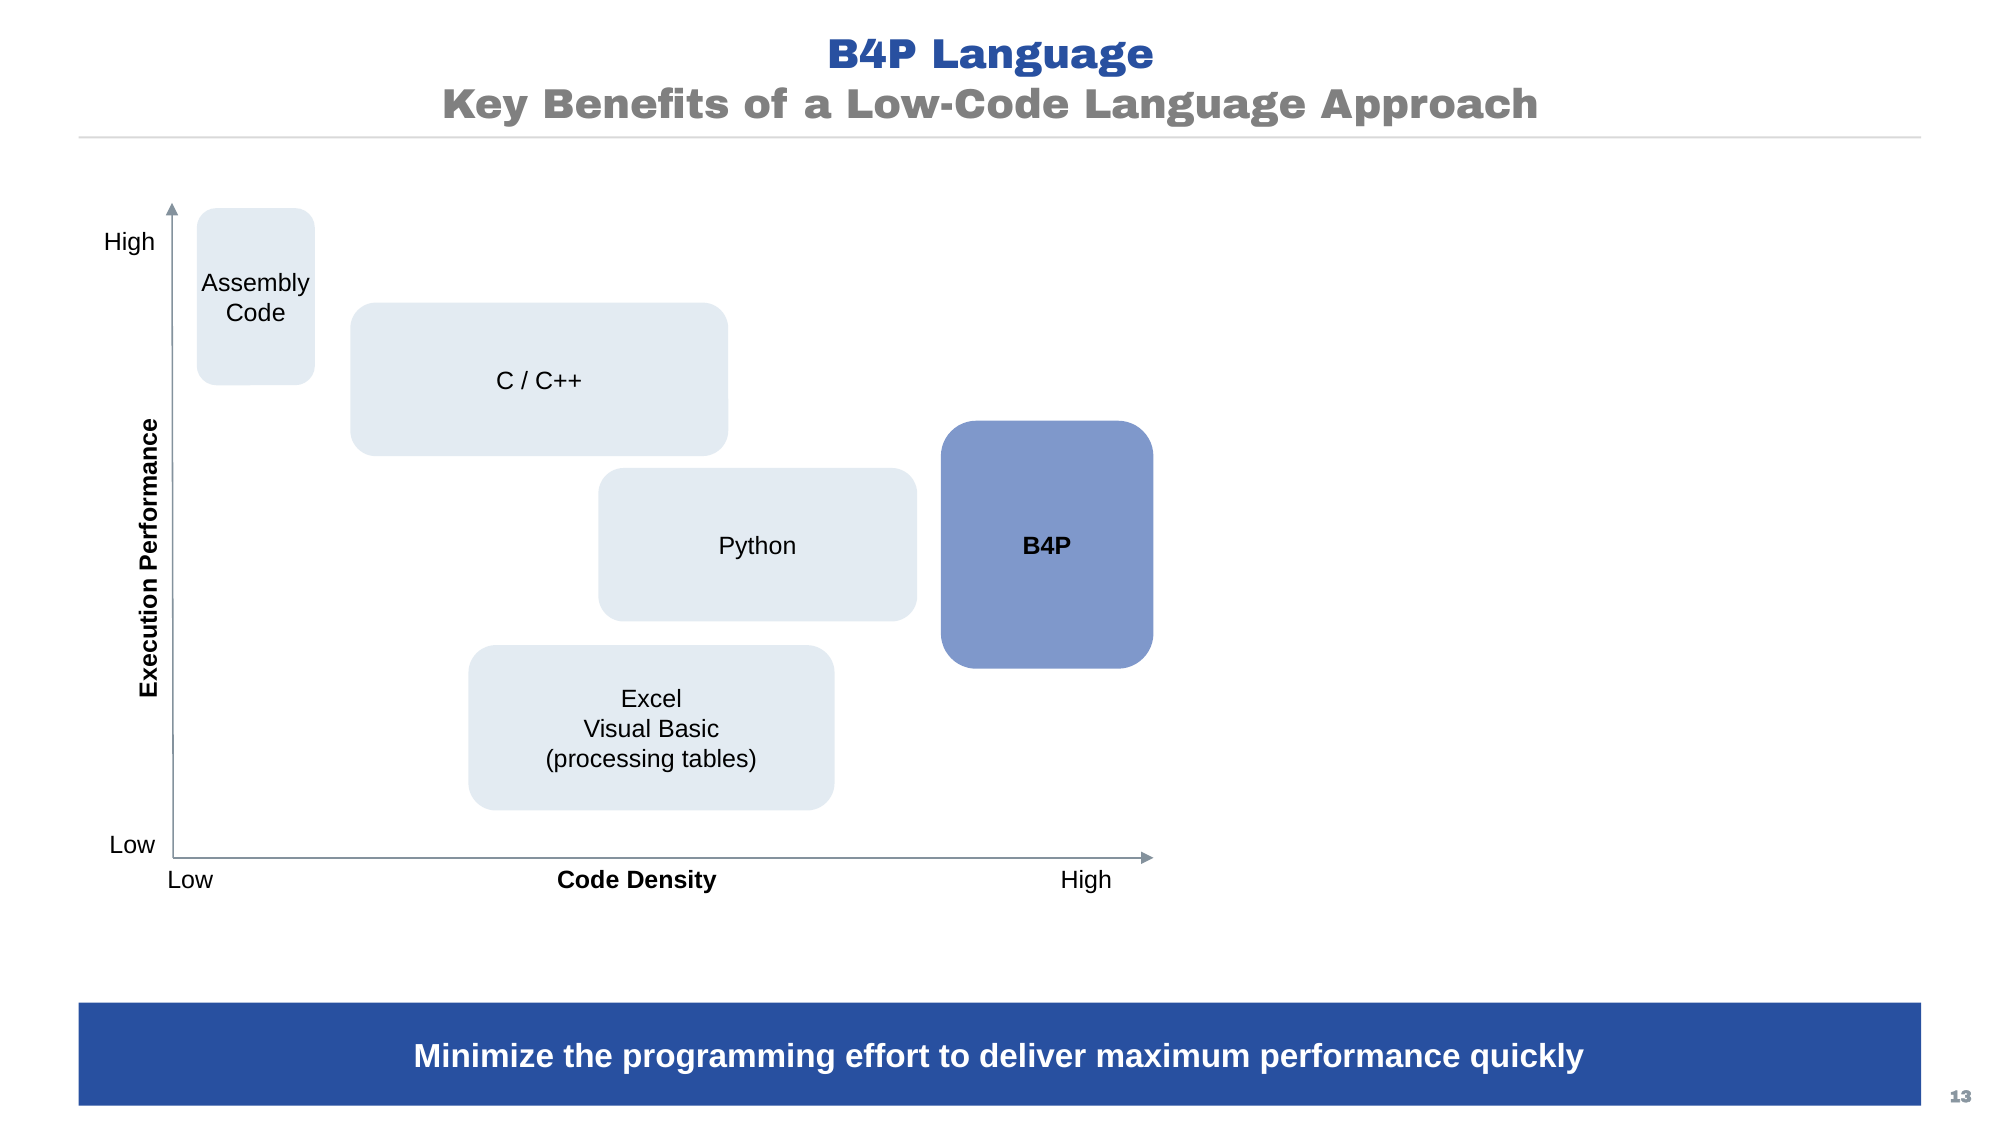

# B4P Language Key Benefits of a Low-Code Language Approach
Assembly
Code
High
C / C++
B4P
Python
Execution Performance
Excel
Visual Basic
(processing tables)
Low
Low
Code Density
High
Minimize the programming effort to deliver maximum performance quickly